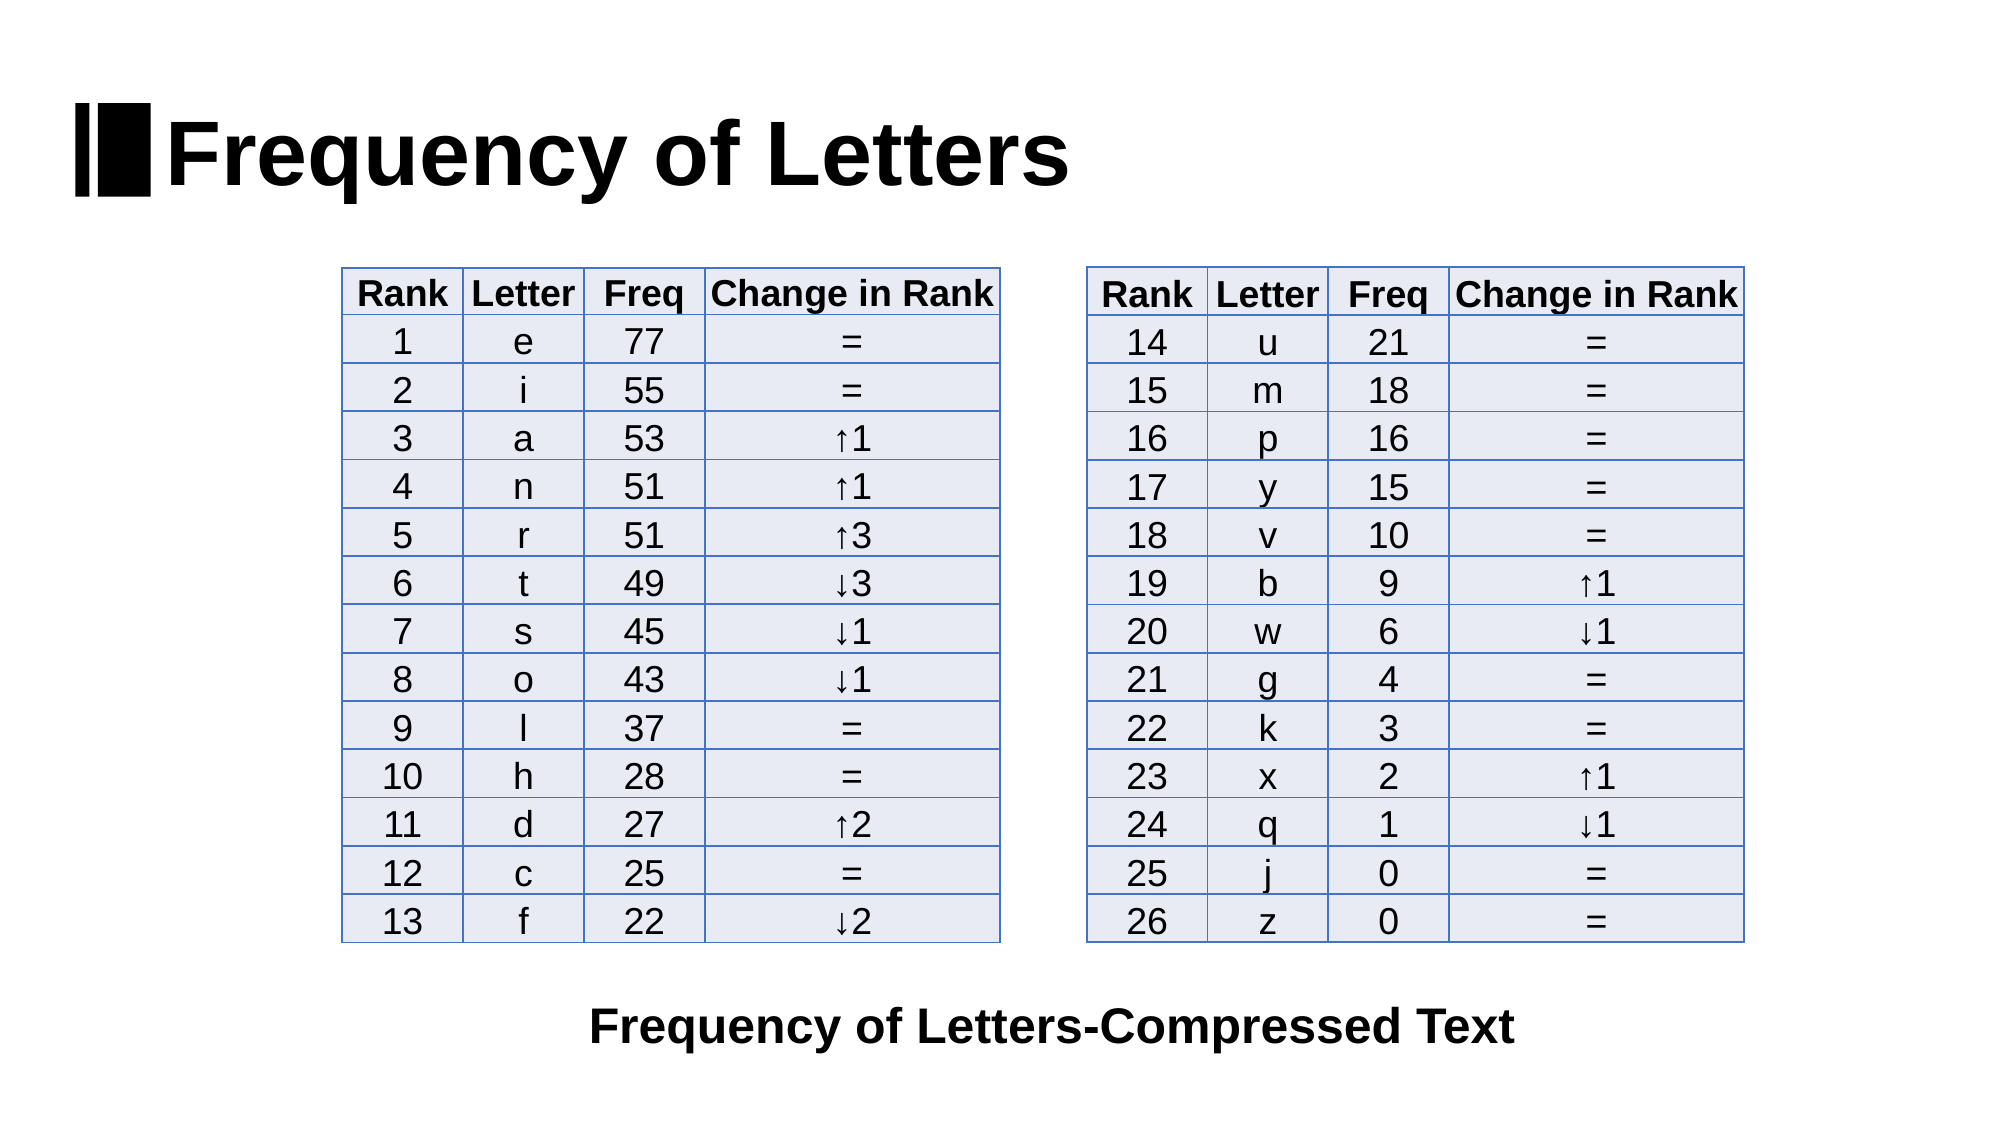

Frequency of Letters

| Rank | Letter | Freq | Change in Rank |
| --- | --- | --- | --- |
| 14 | u | 21 | = |
| 15 | m | 18 | = |
| 16 | p | 16 | = |
| 17 | y | 15 | = |
| 18 | v | 10 | = |
| 19 | b | 9 | ↑1 |
| 20 | w | 6 | ↓1 |
| 21 | g | 4 | = |
| 22 | k | 3 | = |
| 23 | x | 2 | ↑1 |
| 24 | q | 1 | ↓1 |
| 25 | j | 0 | = |
| 26 | z | 0 | = |
| Rank | Letter | Freq | Change in Rank |
| --- | --- | --- | --- |
| 1 | e | 77 | = |
| 2 | i | 55 | = |
| 3 | a | 53 | ↑1 |
| 4 | n | 51 | ↑1 |
| 5 | r | 51 | ↑3 |
| 6 | t | 49 | ↓3 |
| 7 | s | 45 | ↓1 |
| 8 | o | 43 | ↓1 |
| 9 | l | 37 | = |
| 10 | h | 28 | = |
| 11 | d | 27 | ↑2 |
| 12 | c | 25 | = |
| 13 | f | 22 | ↓2 |
Frequency of Letters-Compressed Text